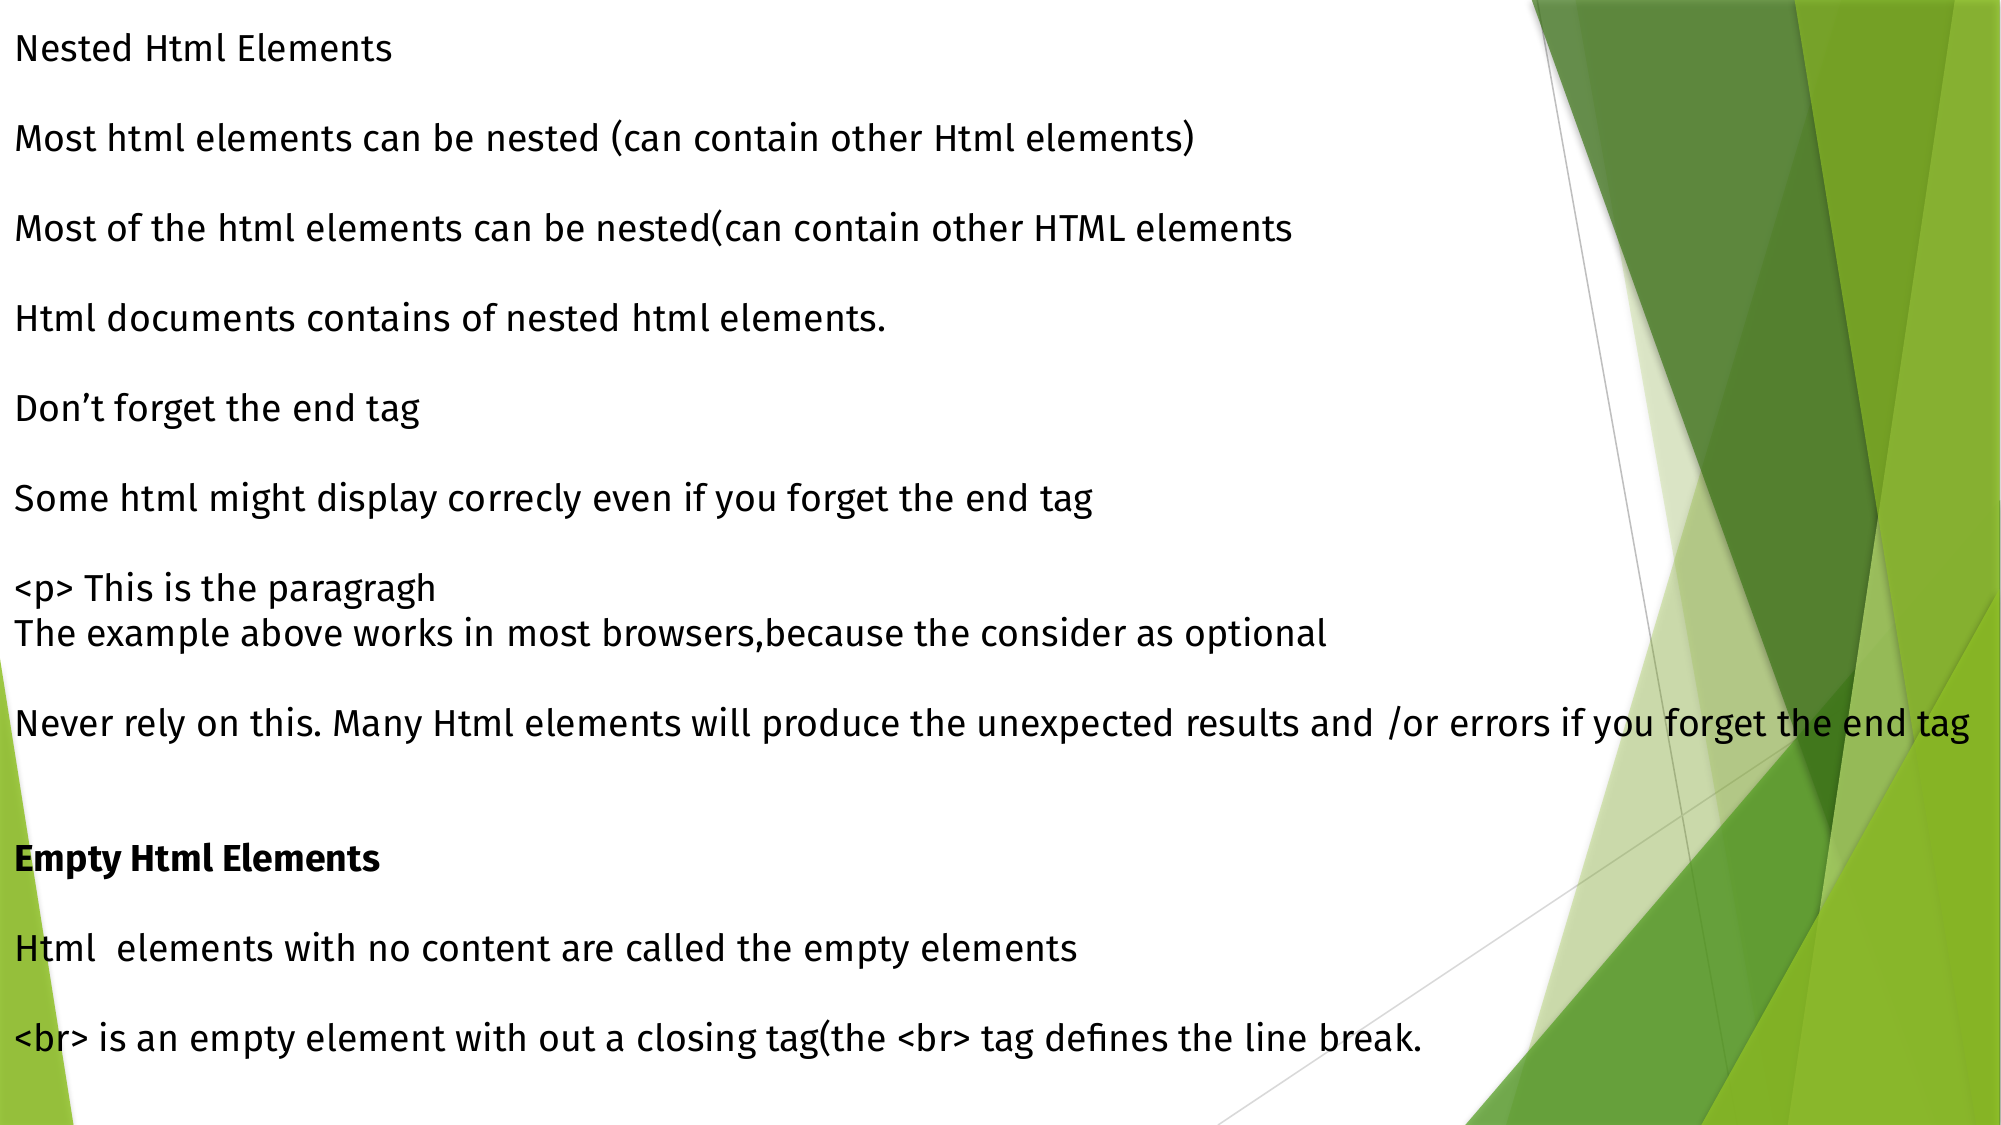

Nested Html Elements

Most html elements can be nested (can contain other Html elements)

Most of the html elements can be nested(can contain other HTML elements

Html documents contains of nested html elements.

Don’t forget the end tag

Some html might display correcly even if you forget the end tag

<p> This is the paragragh
The example above works in most browsers,because the consider as optional

Never rely on this. Many Html elements will produce the unexpected results and /or errors if you forget the end tag

Empty Html Elements

Html  elements with no content are called the empty elements

<br> is an empty element with out a closing tag(the <br> tag defines the line break.